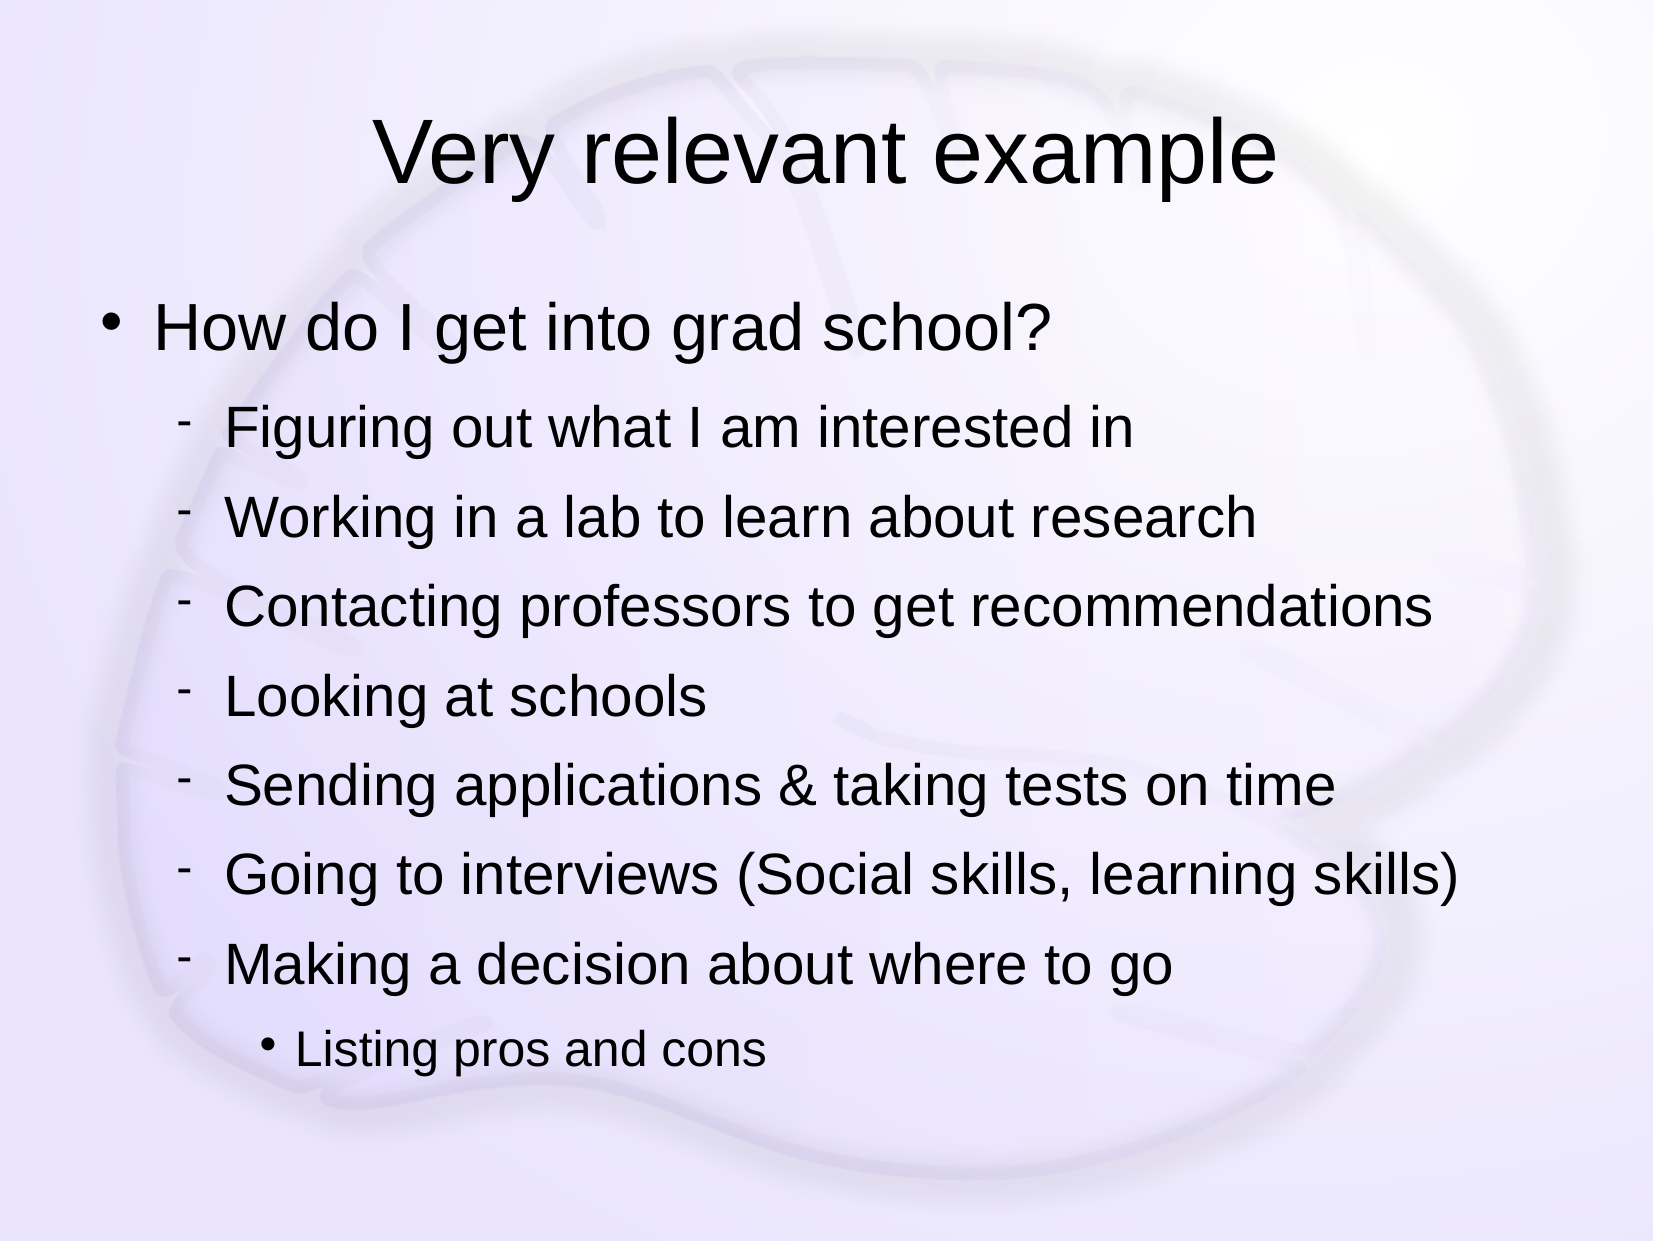

# Very relevant example
How do I get into grad school?
Figuring out what I am interested in
Working in a lab to learn about research
Contacting professors to get recommendations
Looking at schools
Sending applications & taking tests on time
Going to interviews (Social skills, learning skills)
Making a decision about where to go
Listing pros and cons